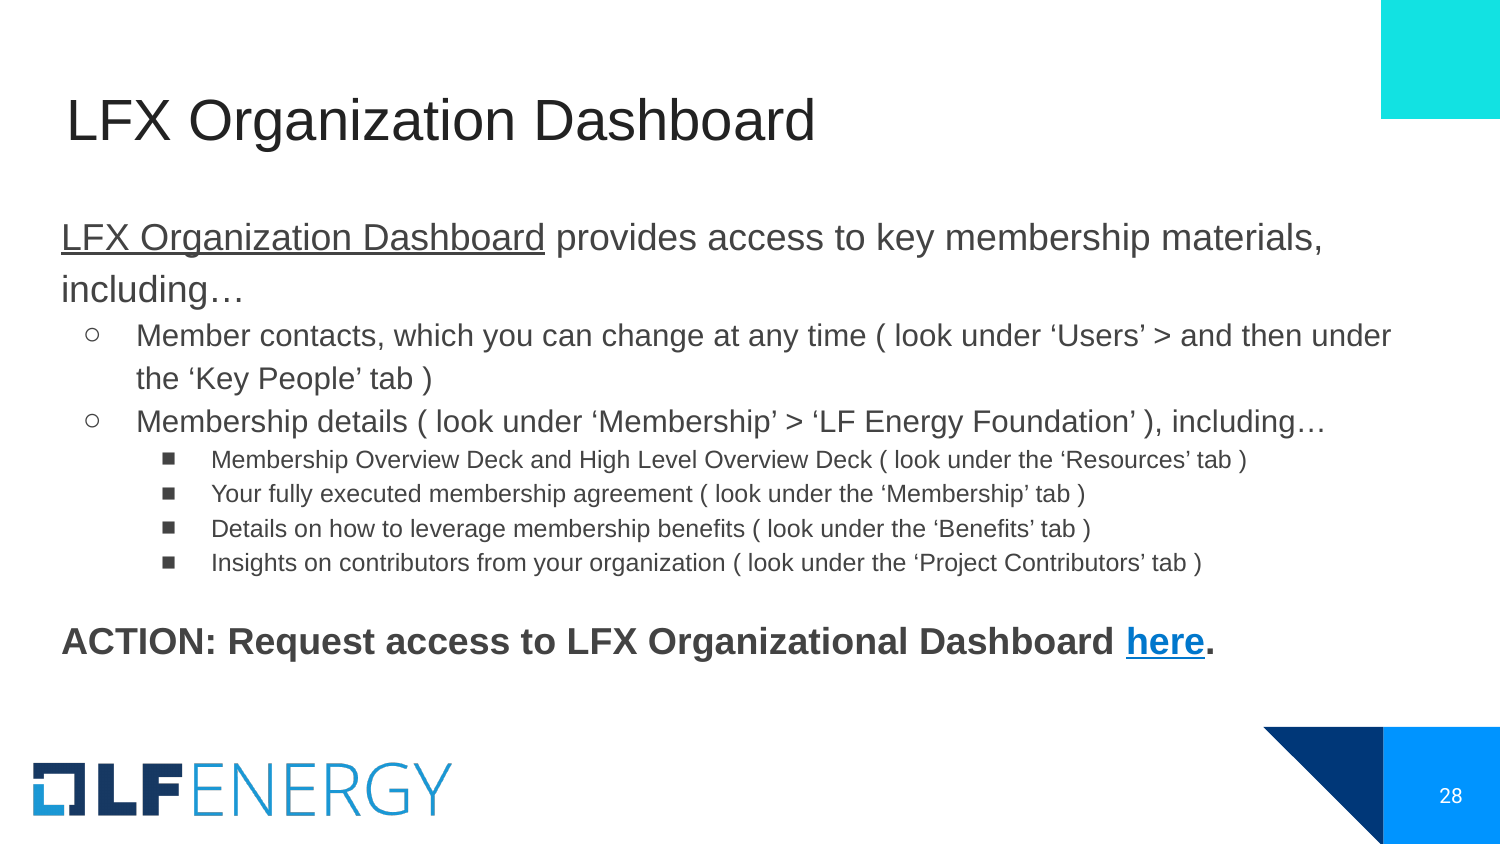

# LFX Organization Dashboard
LFX Organization Dashboard provides access to key membership materials, including…
Member contacts, which you can change at any time ( look under ‘Users’ > and then under the ‘Key People’ tab )
Membership details ( look under ‘Membership’ > ‘LF Energy Foundation’ ), including…
Membership Overview Deck and High Level Overview Deck ( look under the ‘Resources’ tab )
Your fully executed membership agreement ( look under the ‘Membership’ tab )
Details on how to leverage membership benefits ( look under the ‘Benefits’ tab )
Insights on contributors from your organization ( look under the ‘Project Contributors’ tab )
ACTION: Request access to LFX Organizational Dashboard here.
28